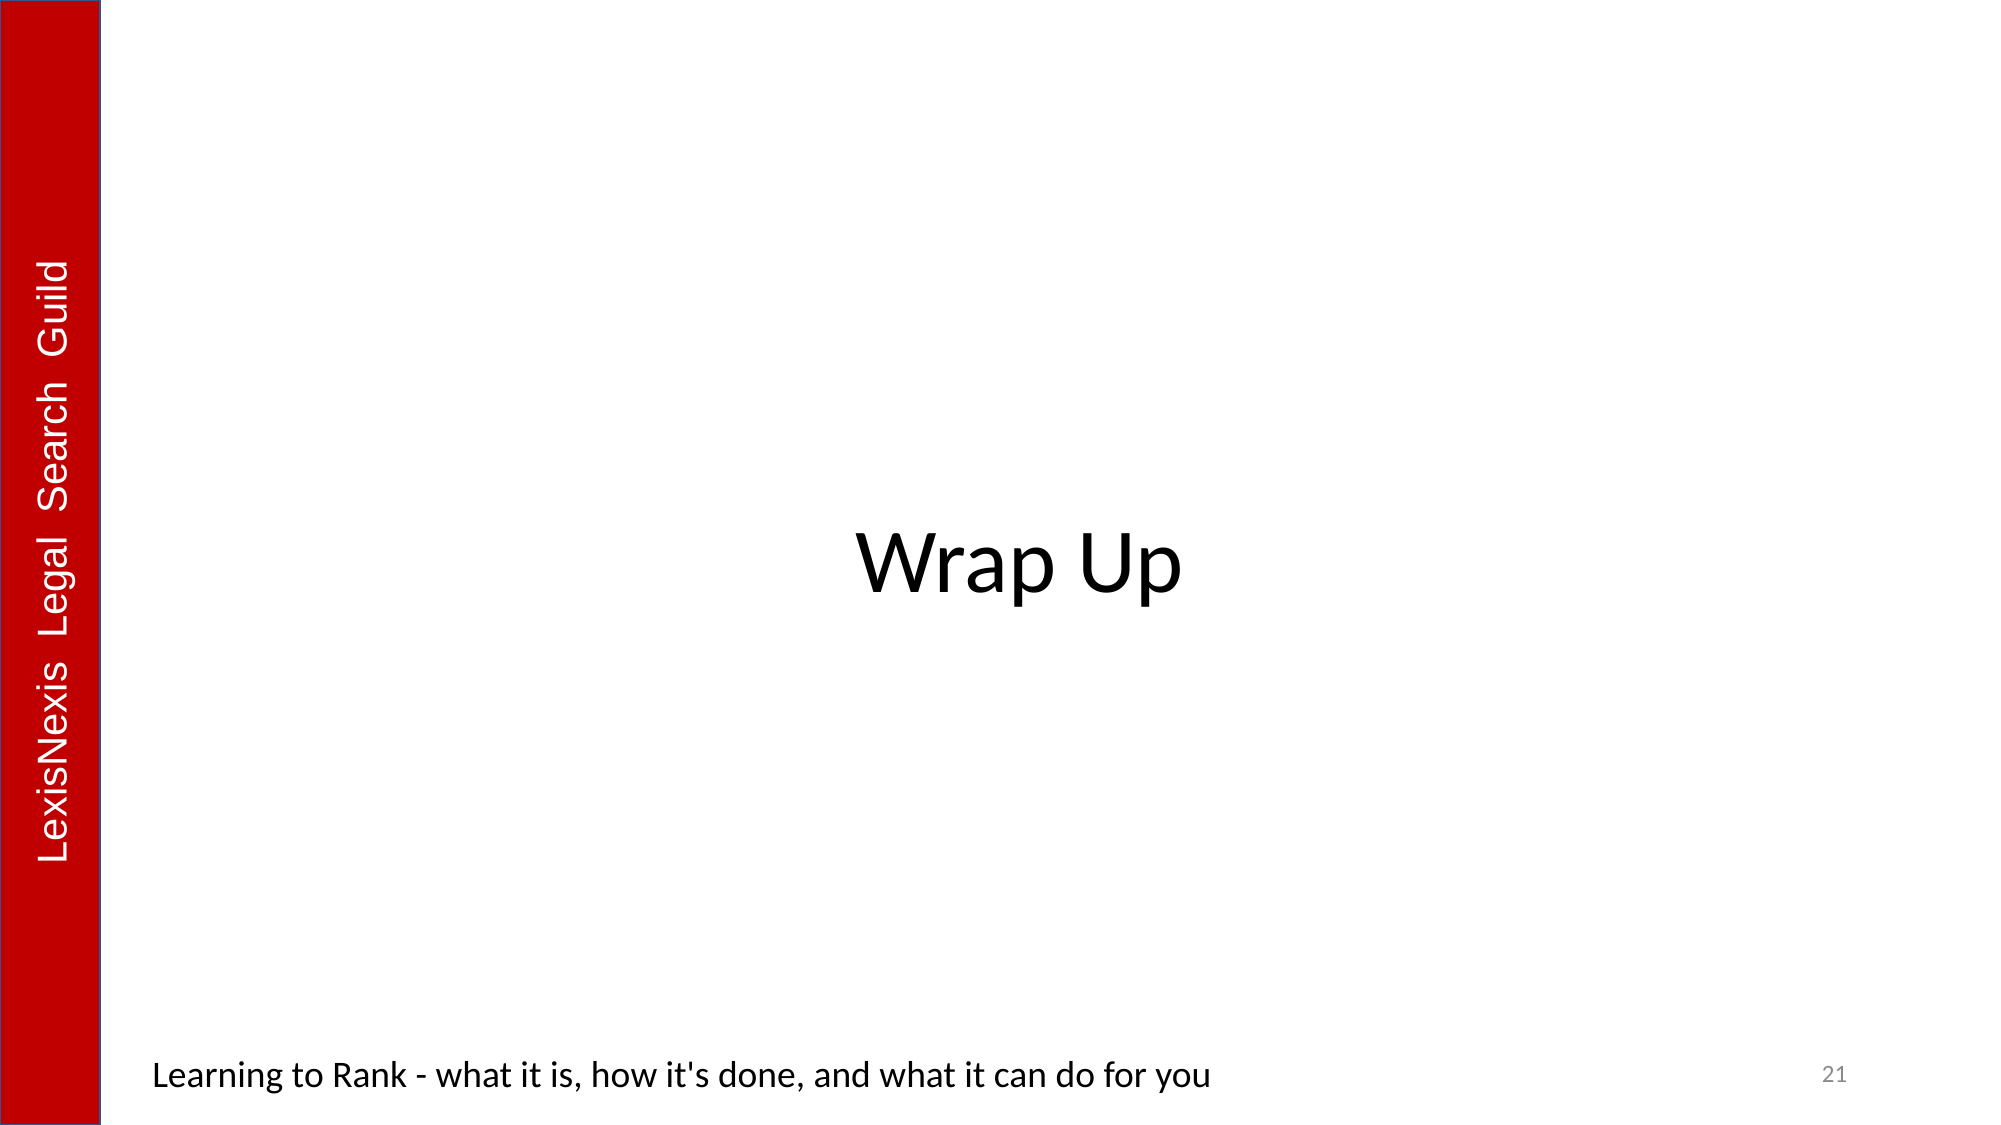

# Wrap Up
Learning to Rank - what it is, how it's done, and what it can do for you
21